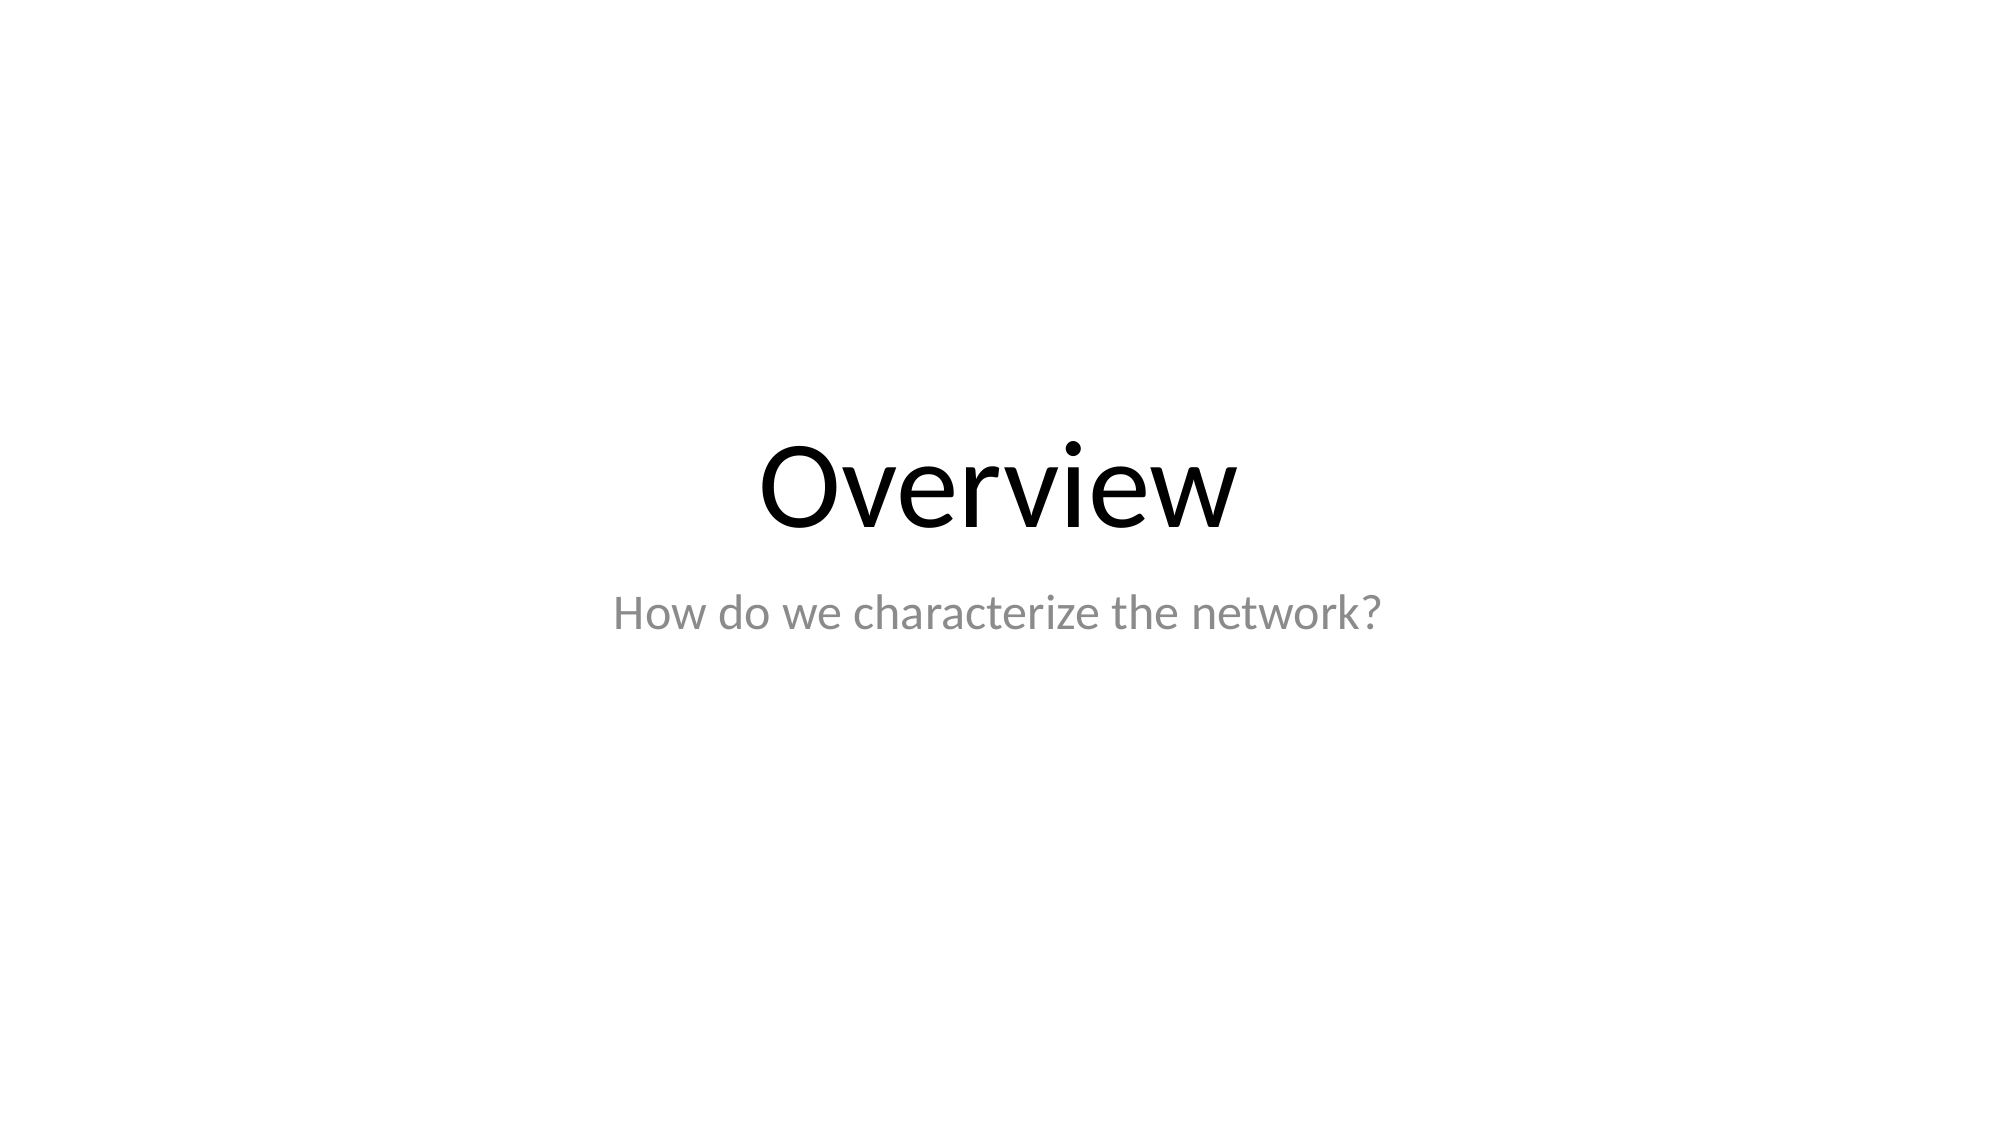

# Overview
How do we characterize the network?